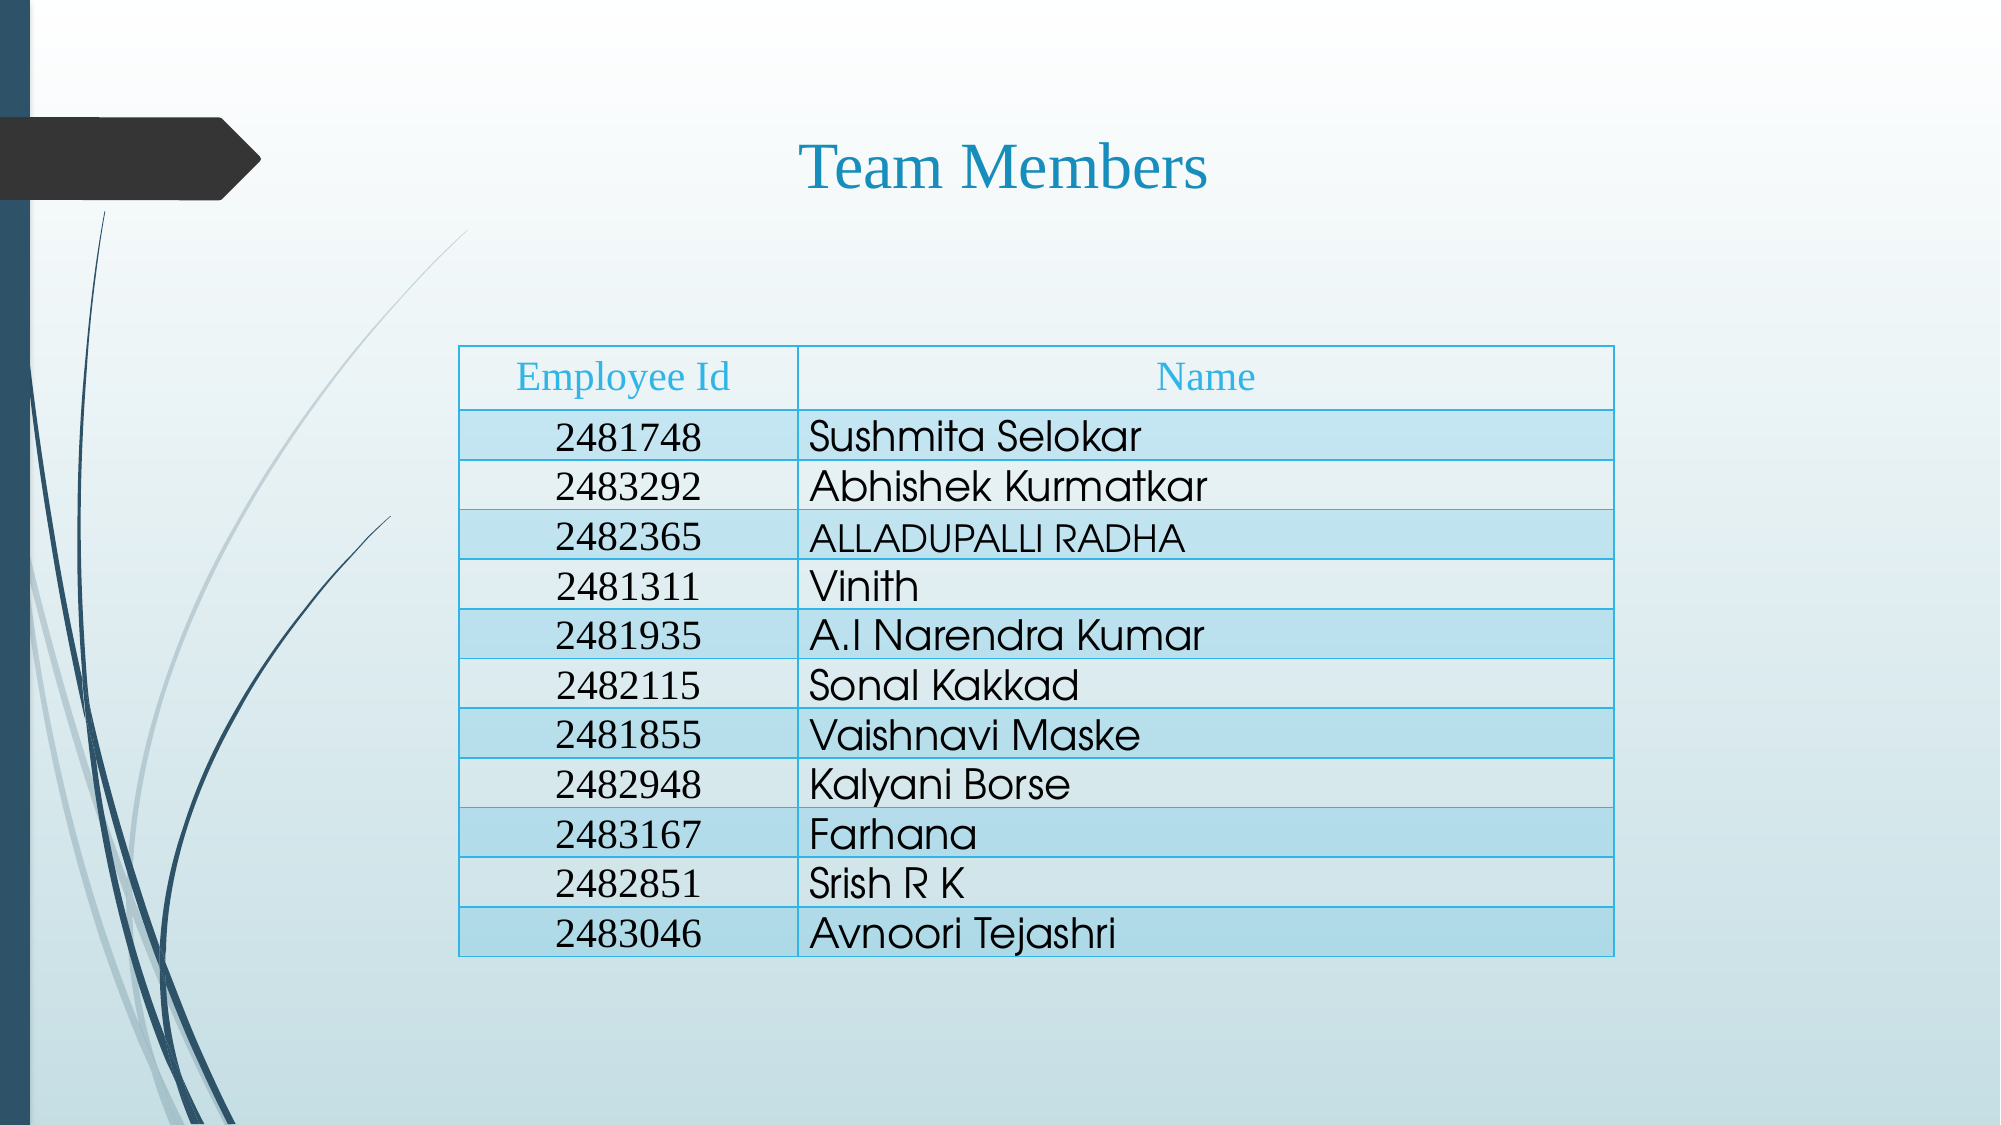

# Team Members
| Employee Id | Name |
| --- | --- |
| 2481748 | Sushmita Selokar |
| 2483292 | Abhishek Kurmatkar |
| 2482365 | ALLADUPALLI RADHA |
| 2481311 | Vinith |
| 2481935 | A.I Narendra Kumar |
| 2482115 | Sonal Kakkad |
| 2481855 | Vaishnavi Maske |
| 2482948 | Kalyani Borse |
| 2483167 | Farhana |
| 2482851 | Srish R K |
| 2483046 | Avnoori Tejashri |